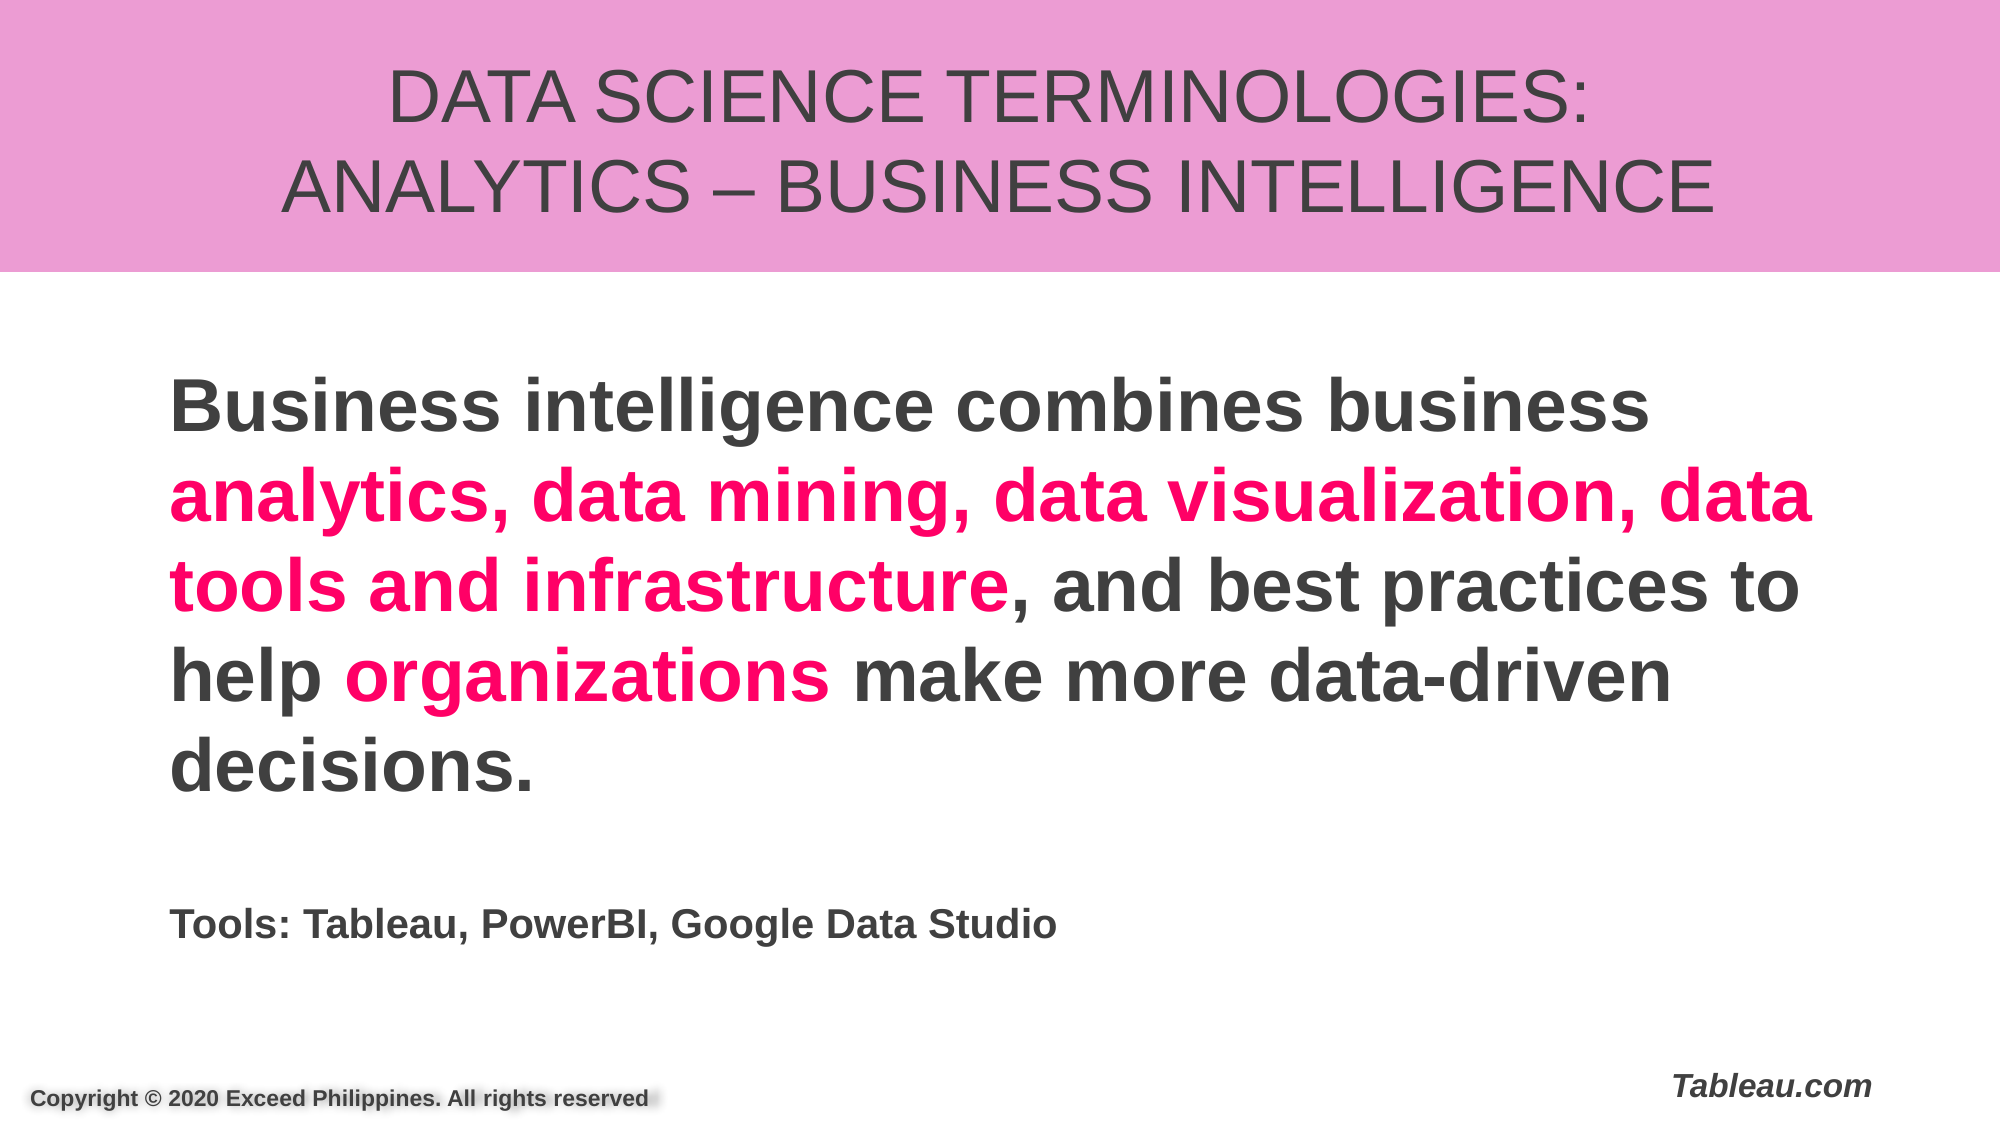

DATA SCIENCE TERMINOLOGIES:
ANALYTICS – BUSINESS INTELLIGENCE
Business intelligence combines business analytics, data mining, data visualization, data tools and infrastructure, and best practices to help organizations make more data-driven decisions.

Tools: Tableau, PowerBI, Google Data Studio
Tableau.com
Copyright © 2020 Exceed Philippines. All rights reserved